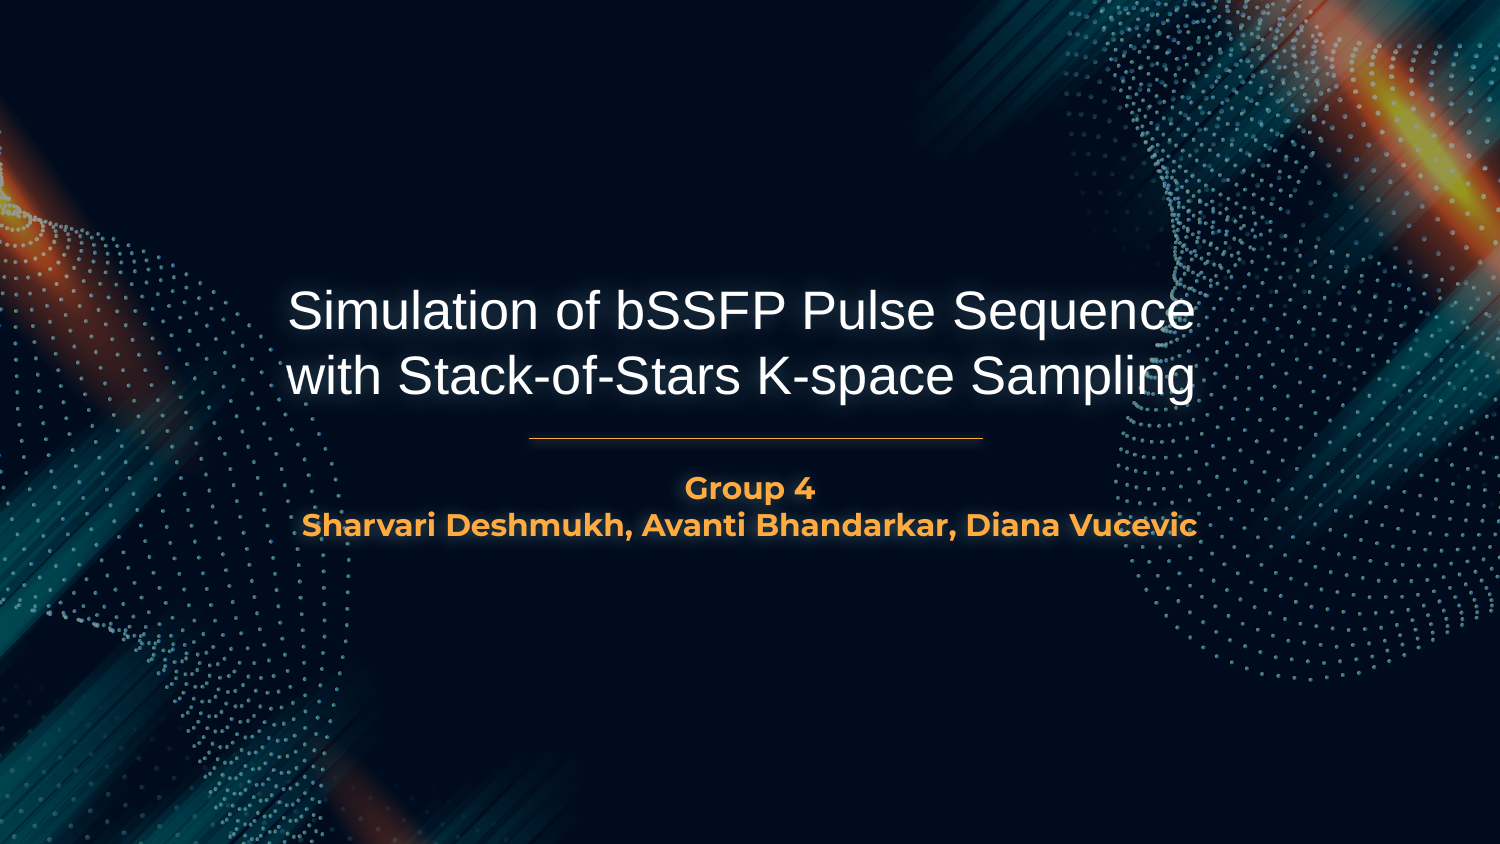

# Simulation of bSSFP Pulse Sequence
with Stack-of-Stars K-space Sampling
Group 4
Sharvari Deshmukh, Avanti Bhandarkar, Diana Vucevic